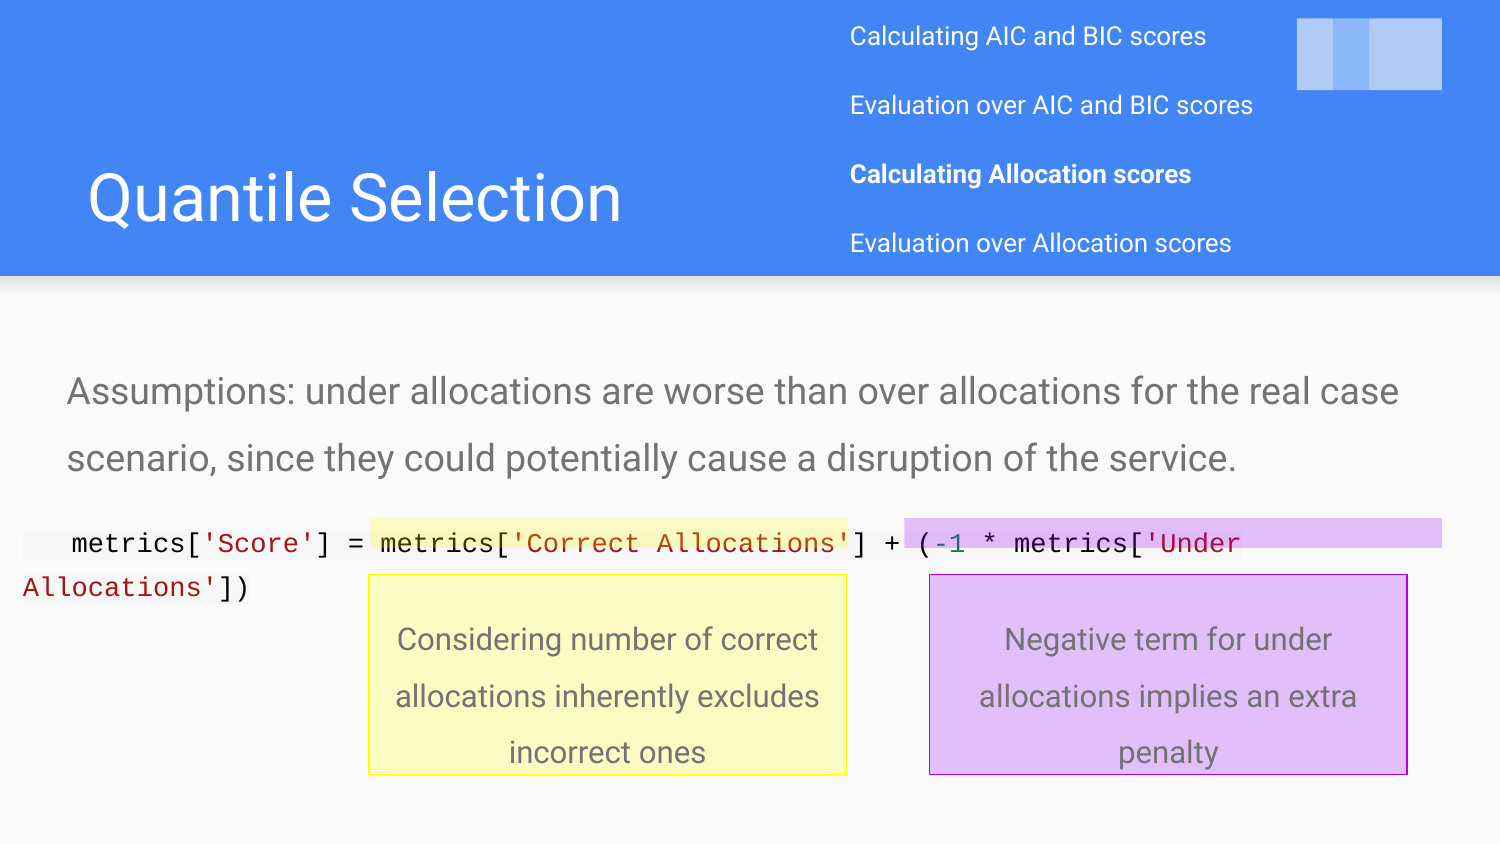

# Calculating AIC and BIC scores
Evaluation over AIC and BIC scores
Calculating Allocation scores
Evaluation over Allocation scores

Quantile Selection
Assumptions: under allocations are worse than over allocations for the real case scenario, since they could potentially cause a disruption of the service.
   metrics['Score'] = metrics['Correct Allocations'] + (-1 * metrics['Under Allocations'])

Considering number of correct allocations inherently excludes incorrect ones

Negative term for under allocations implies an extra penalty